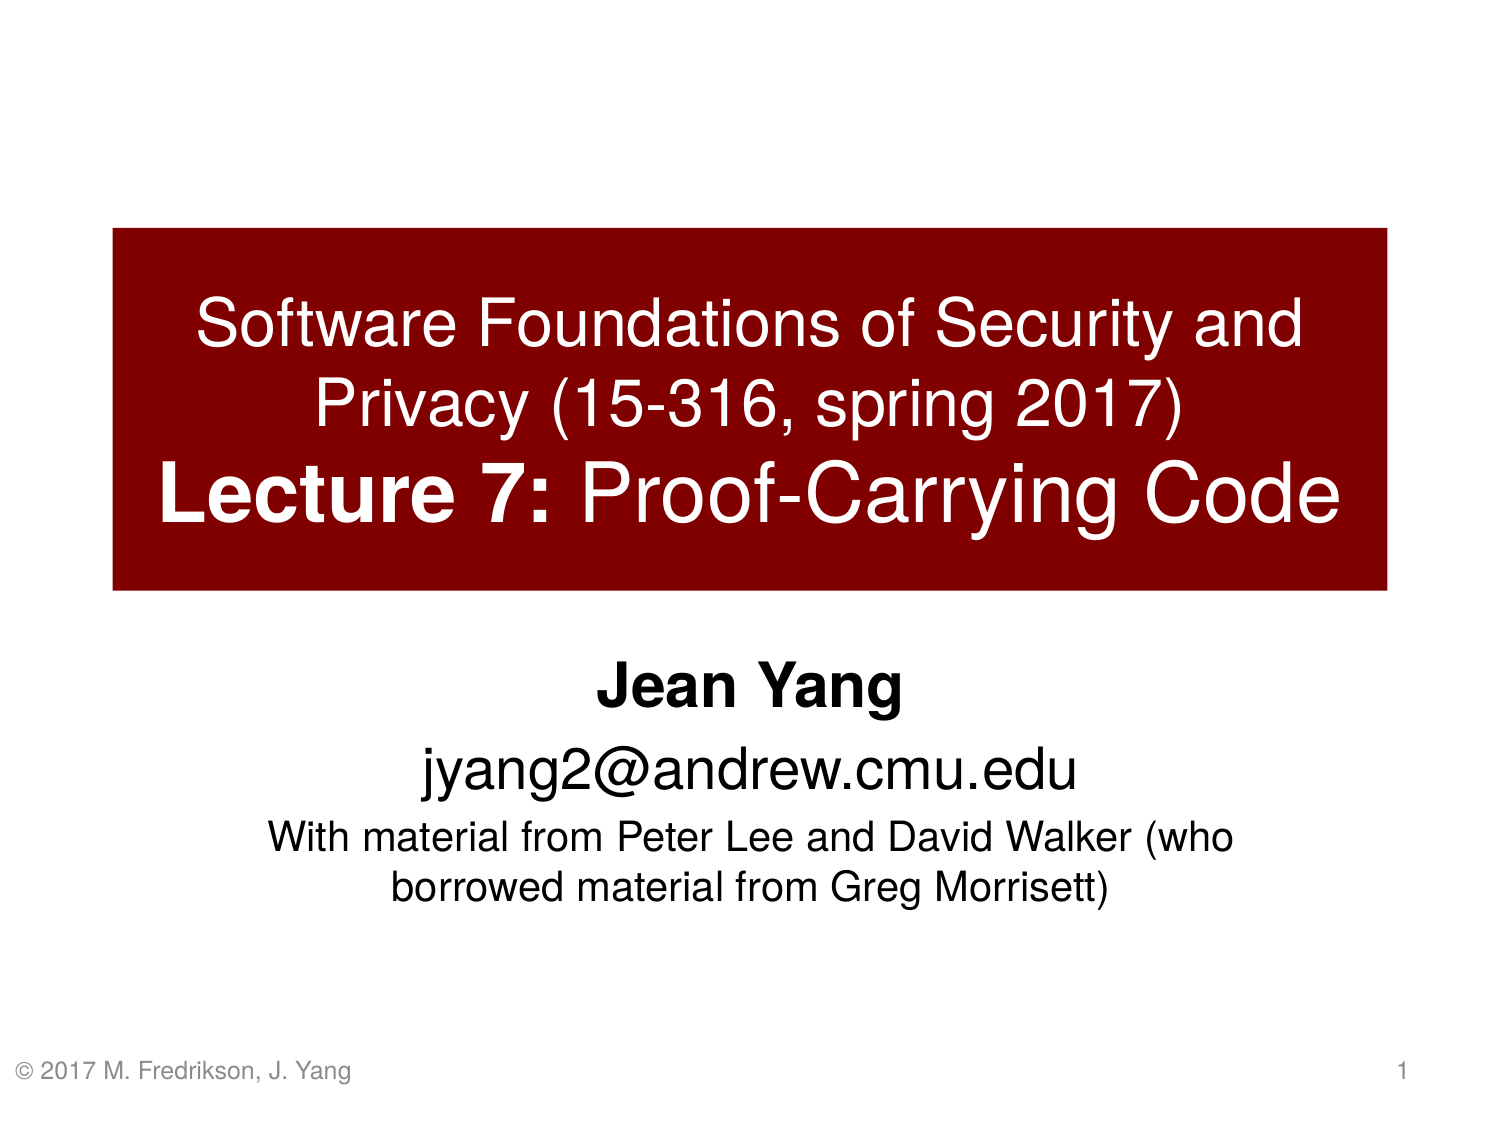

# Software Foundations of Security and Privacy (15-316, spring 2017) Lecture 7: Proof-Carrying Code
Jean Yang
jyang2@andrew.cmu.edu
With material from Peter Lee and David Walker (who borrowed material from Greg Morrisett)
© 2017 M. Fredrikson, J. Yang
1